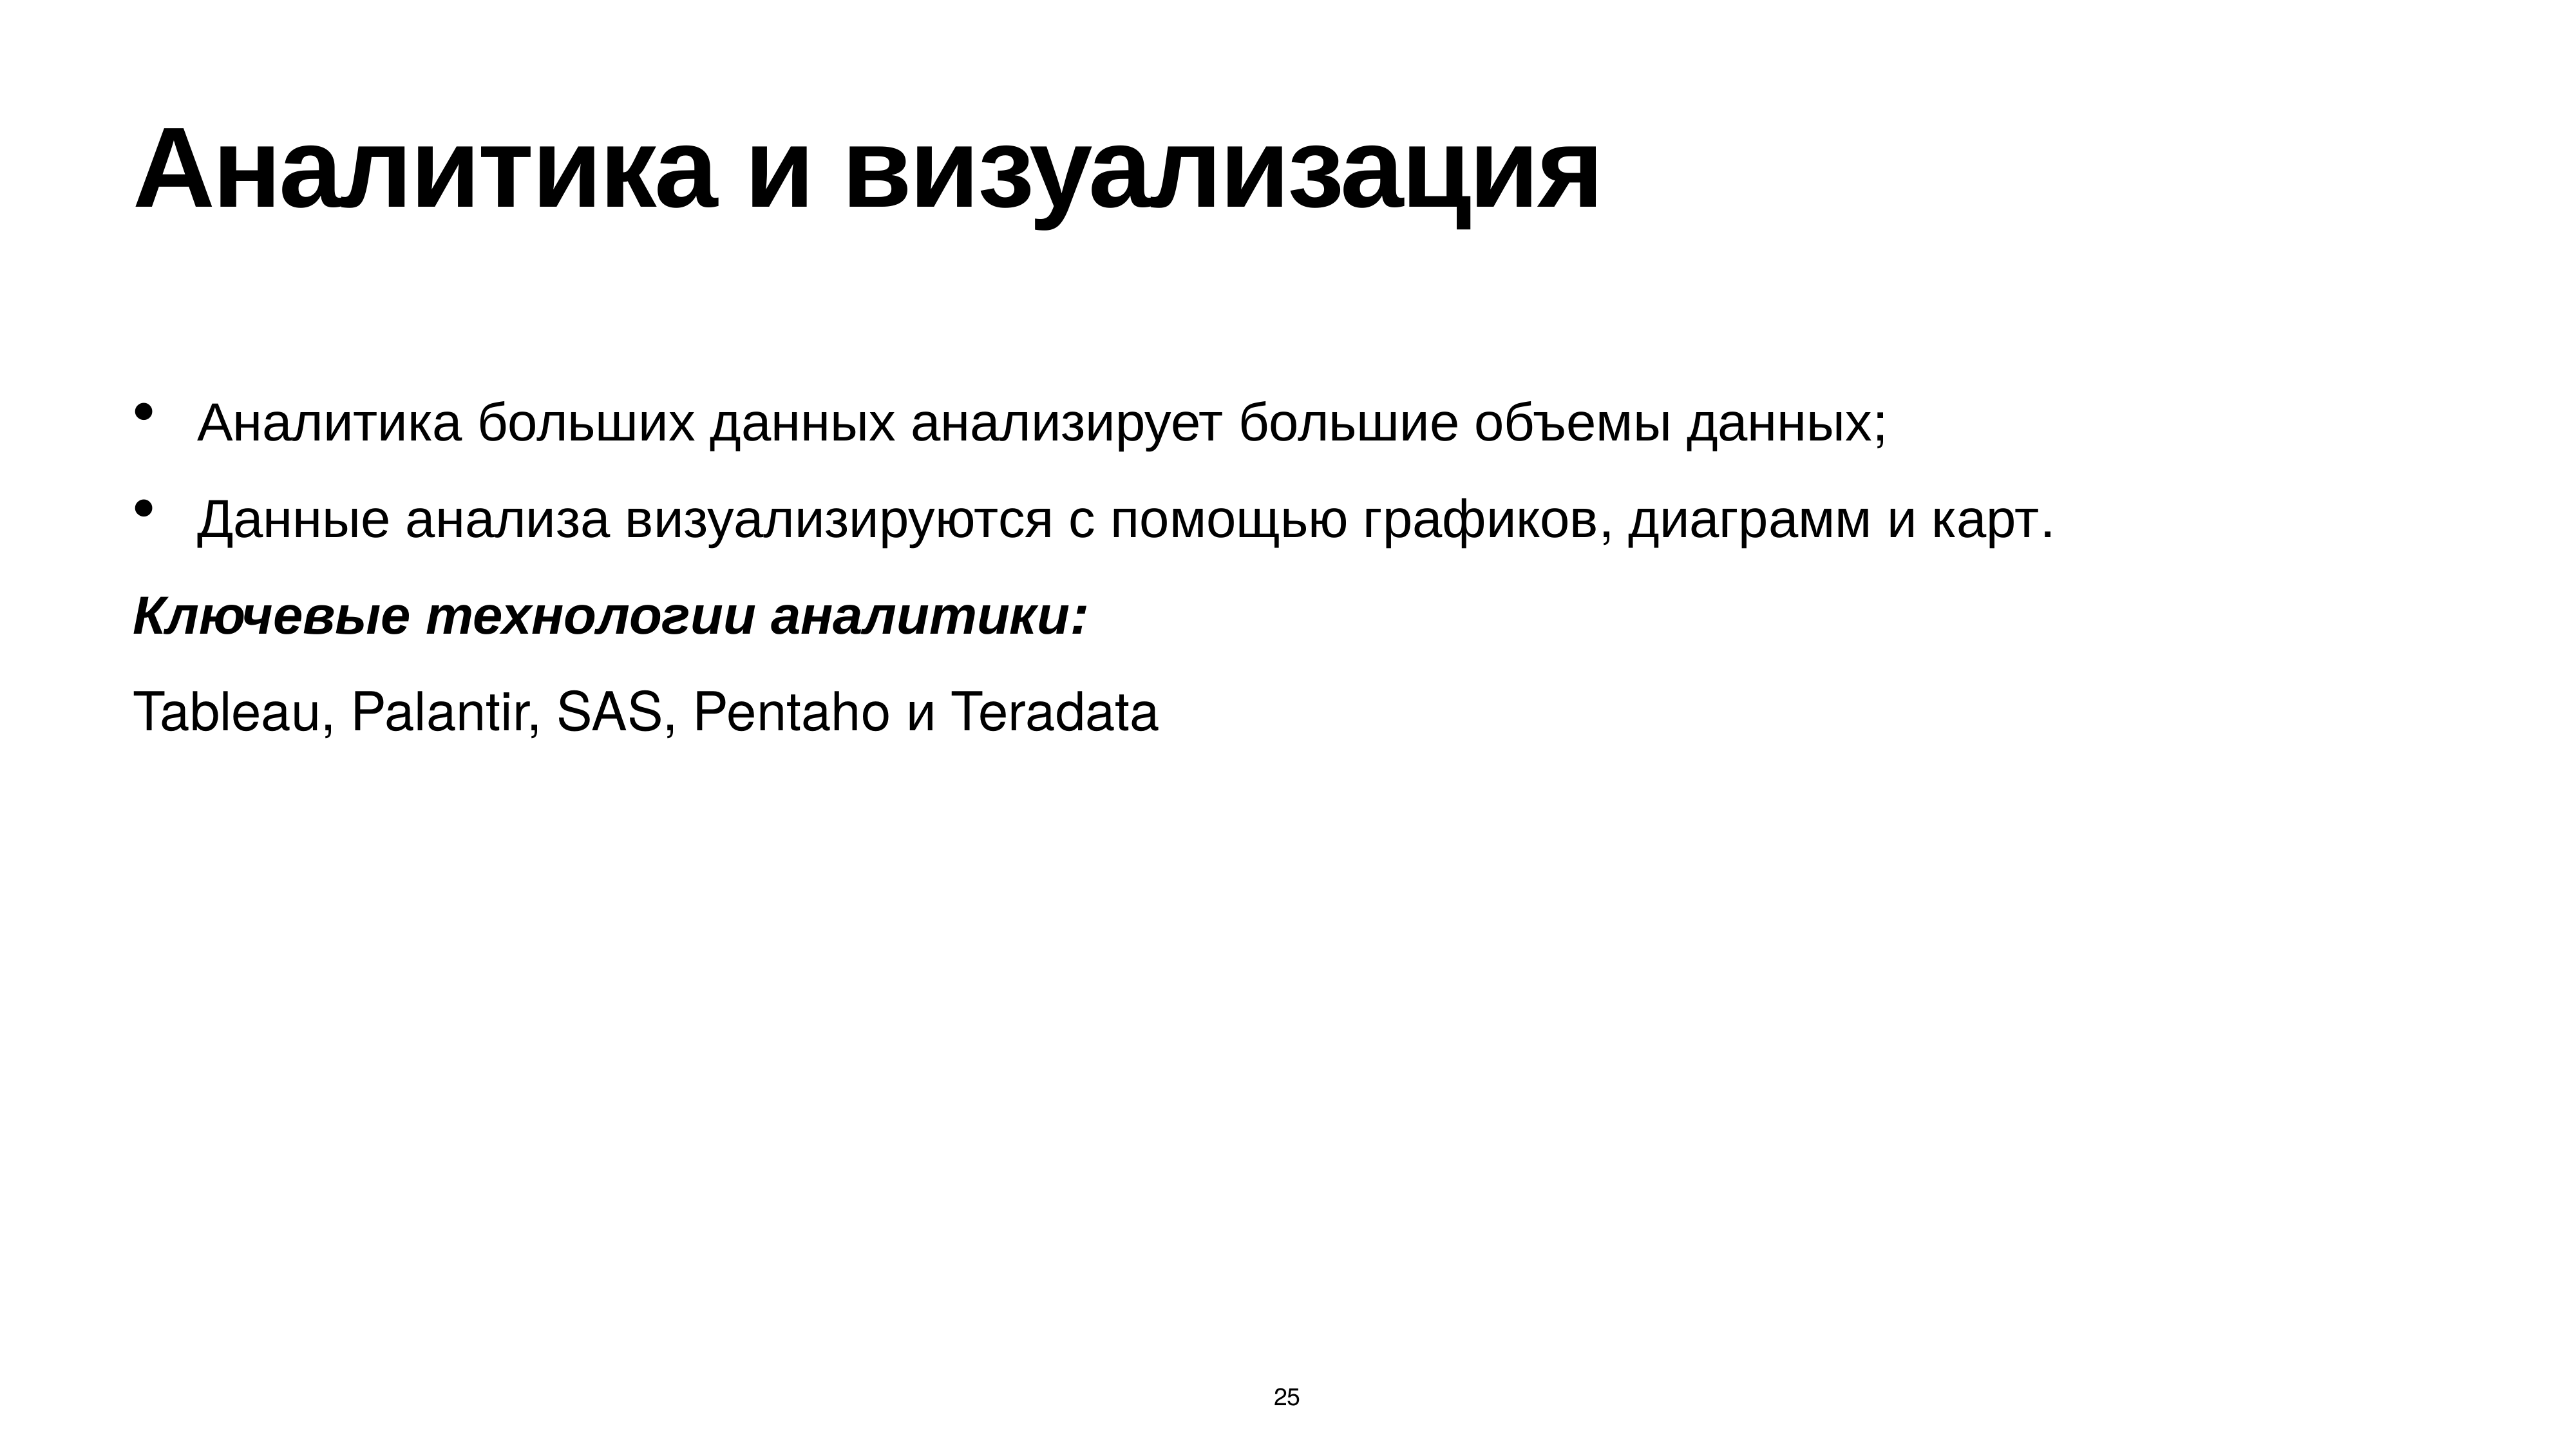

# Аналитика и визуализация

Аналитика больших данных анализирует большие объемы данных;
Данные анализа визуализируются с помощью графиков, диаграмм и карт.
Ключевые технологии аналитики:
Tableau, Palantir, SAS, Pentaho и Teradata
25